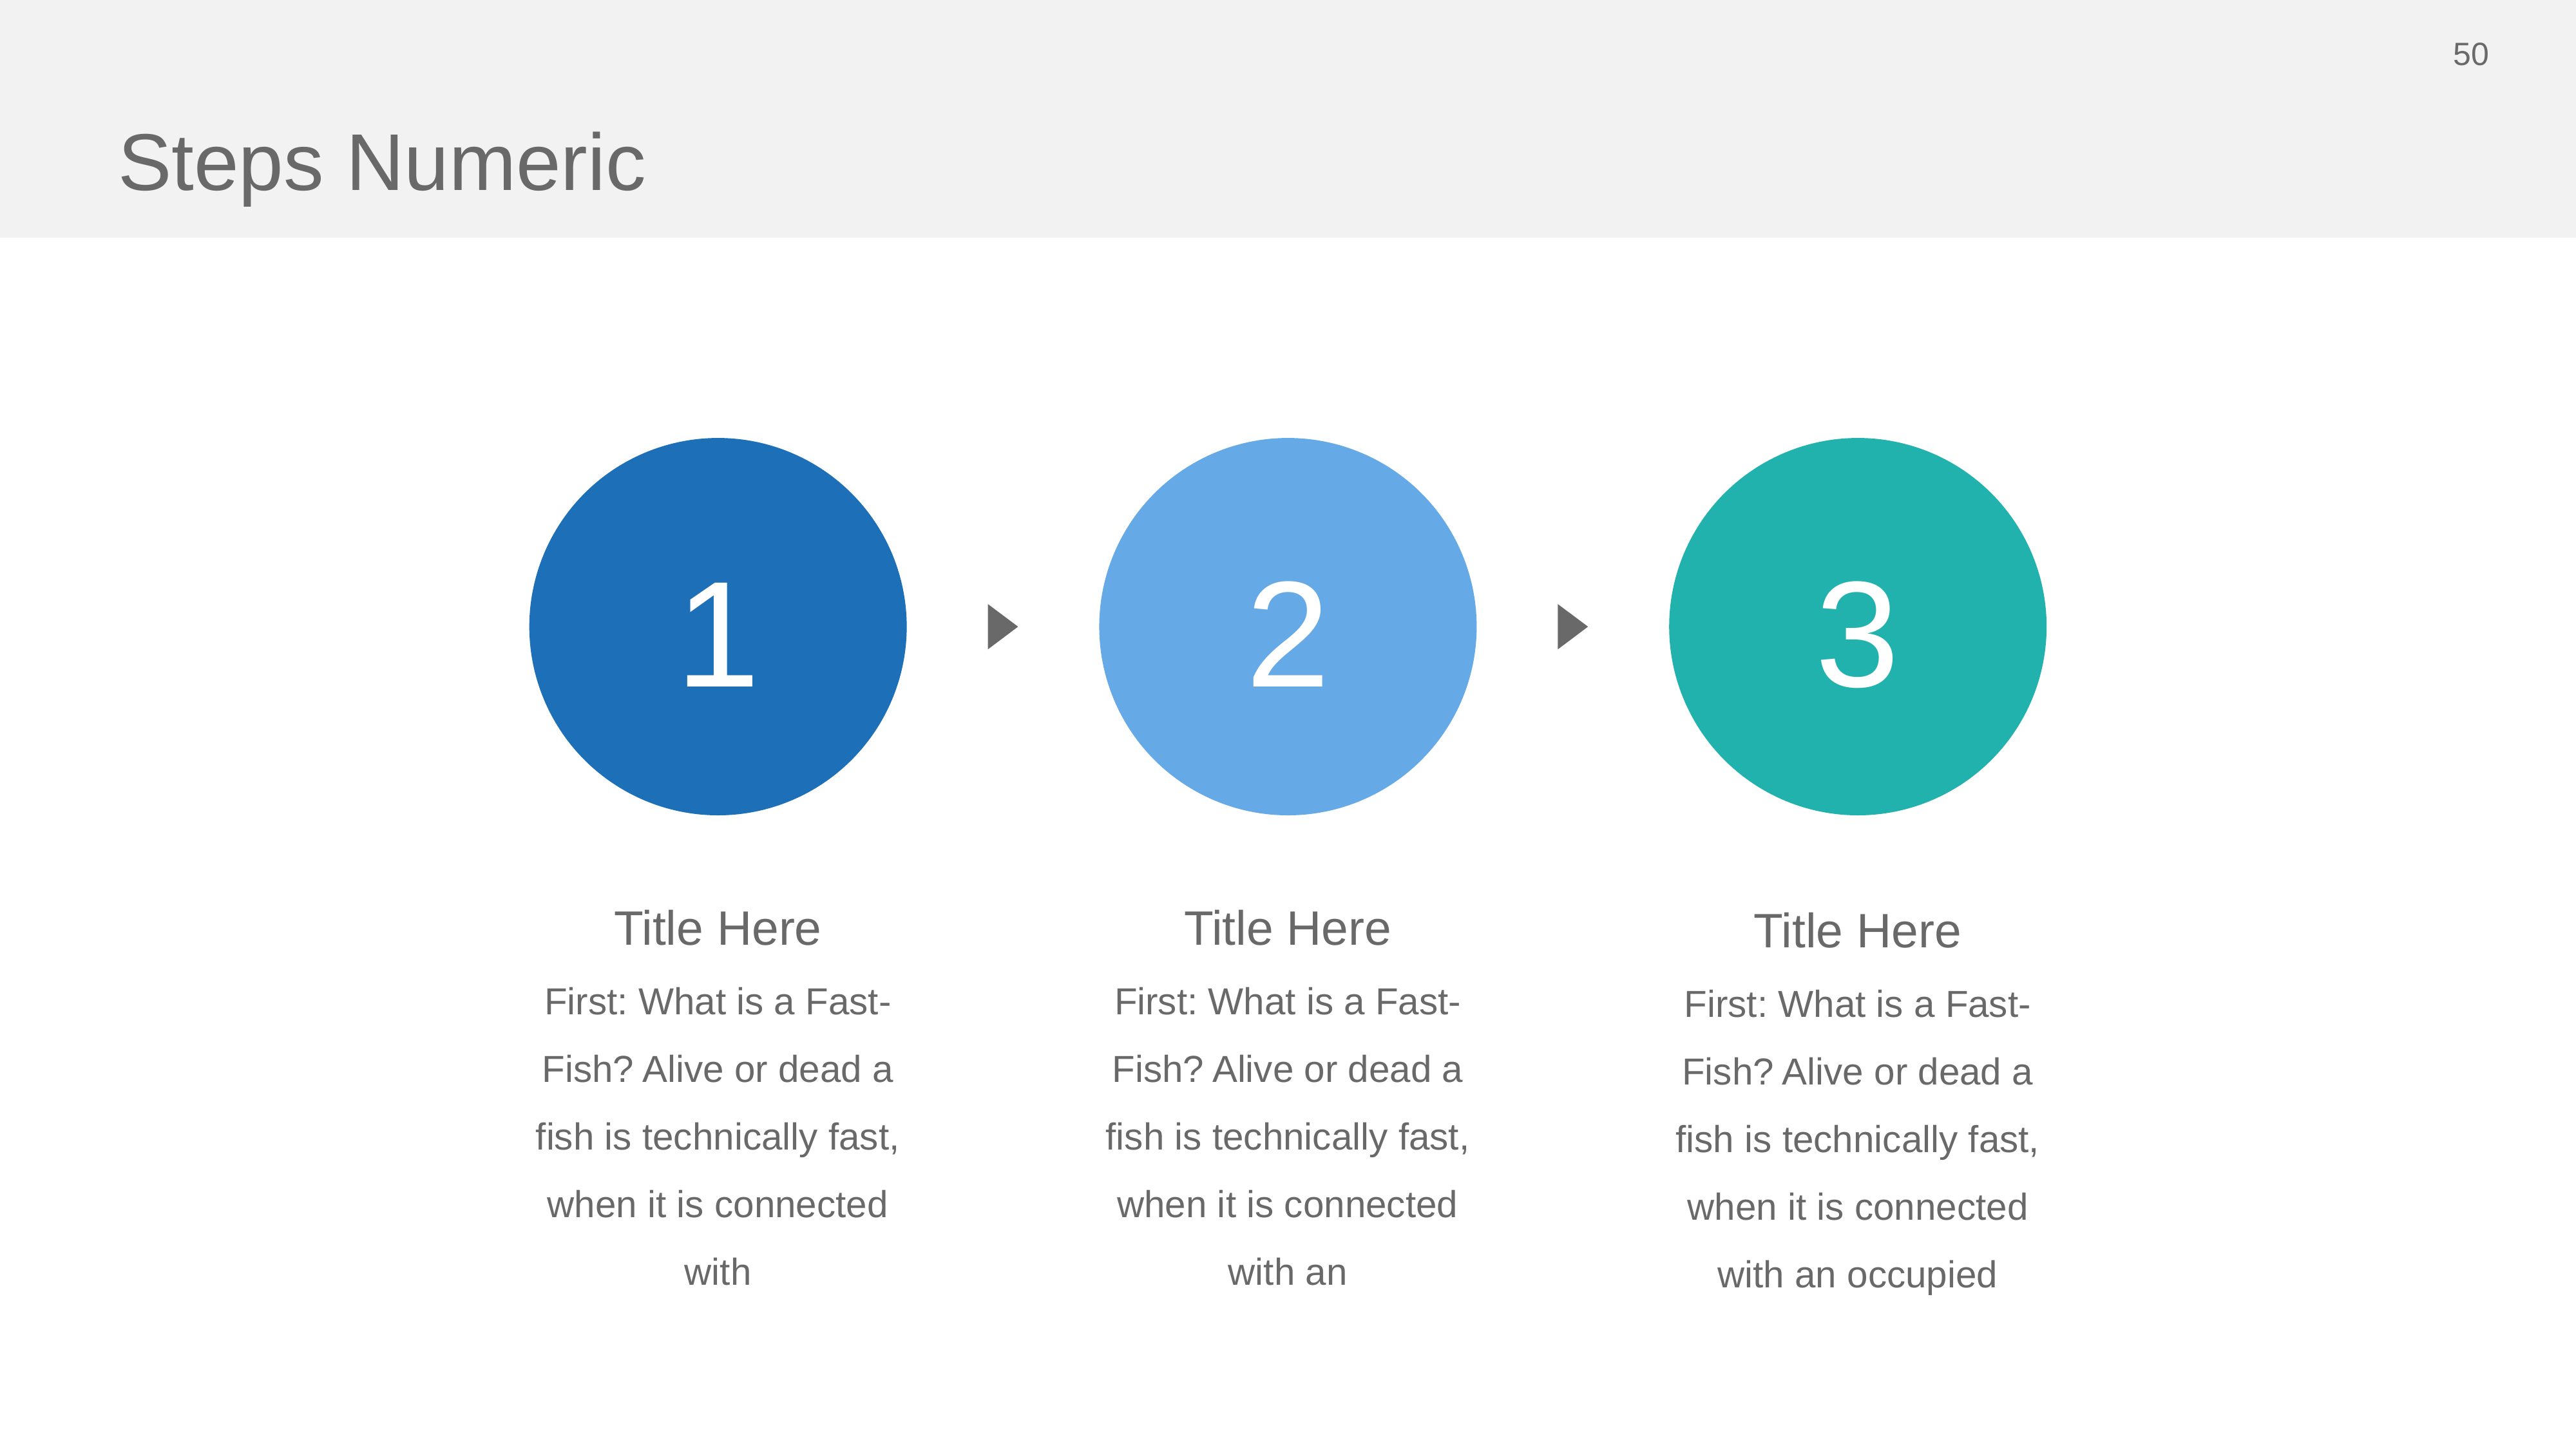

# Steps Numeric
1
2
3

Title Here
First: What is a Fast-Fish? Alive or dead a fish is technically fast, when it is connected with
Title Here
First: What is a Fast-Fish? Alive or dead a fish is technically fast, when it is connected with an
Title Here
First: What is a Fast-Fish? Alive or dead a fish is technically fast, when it is connected with an occupied